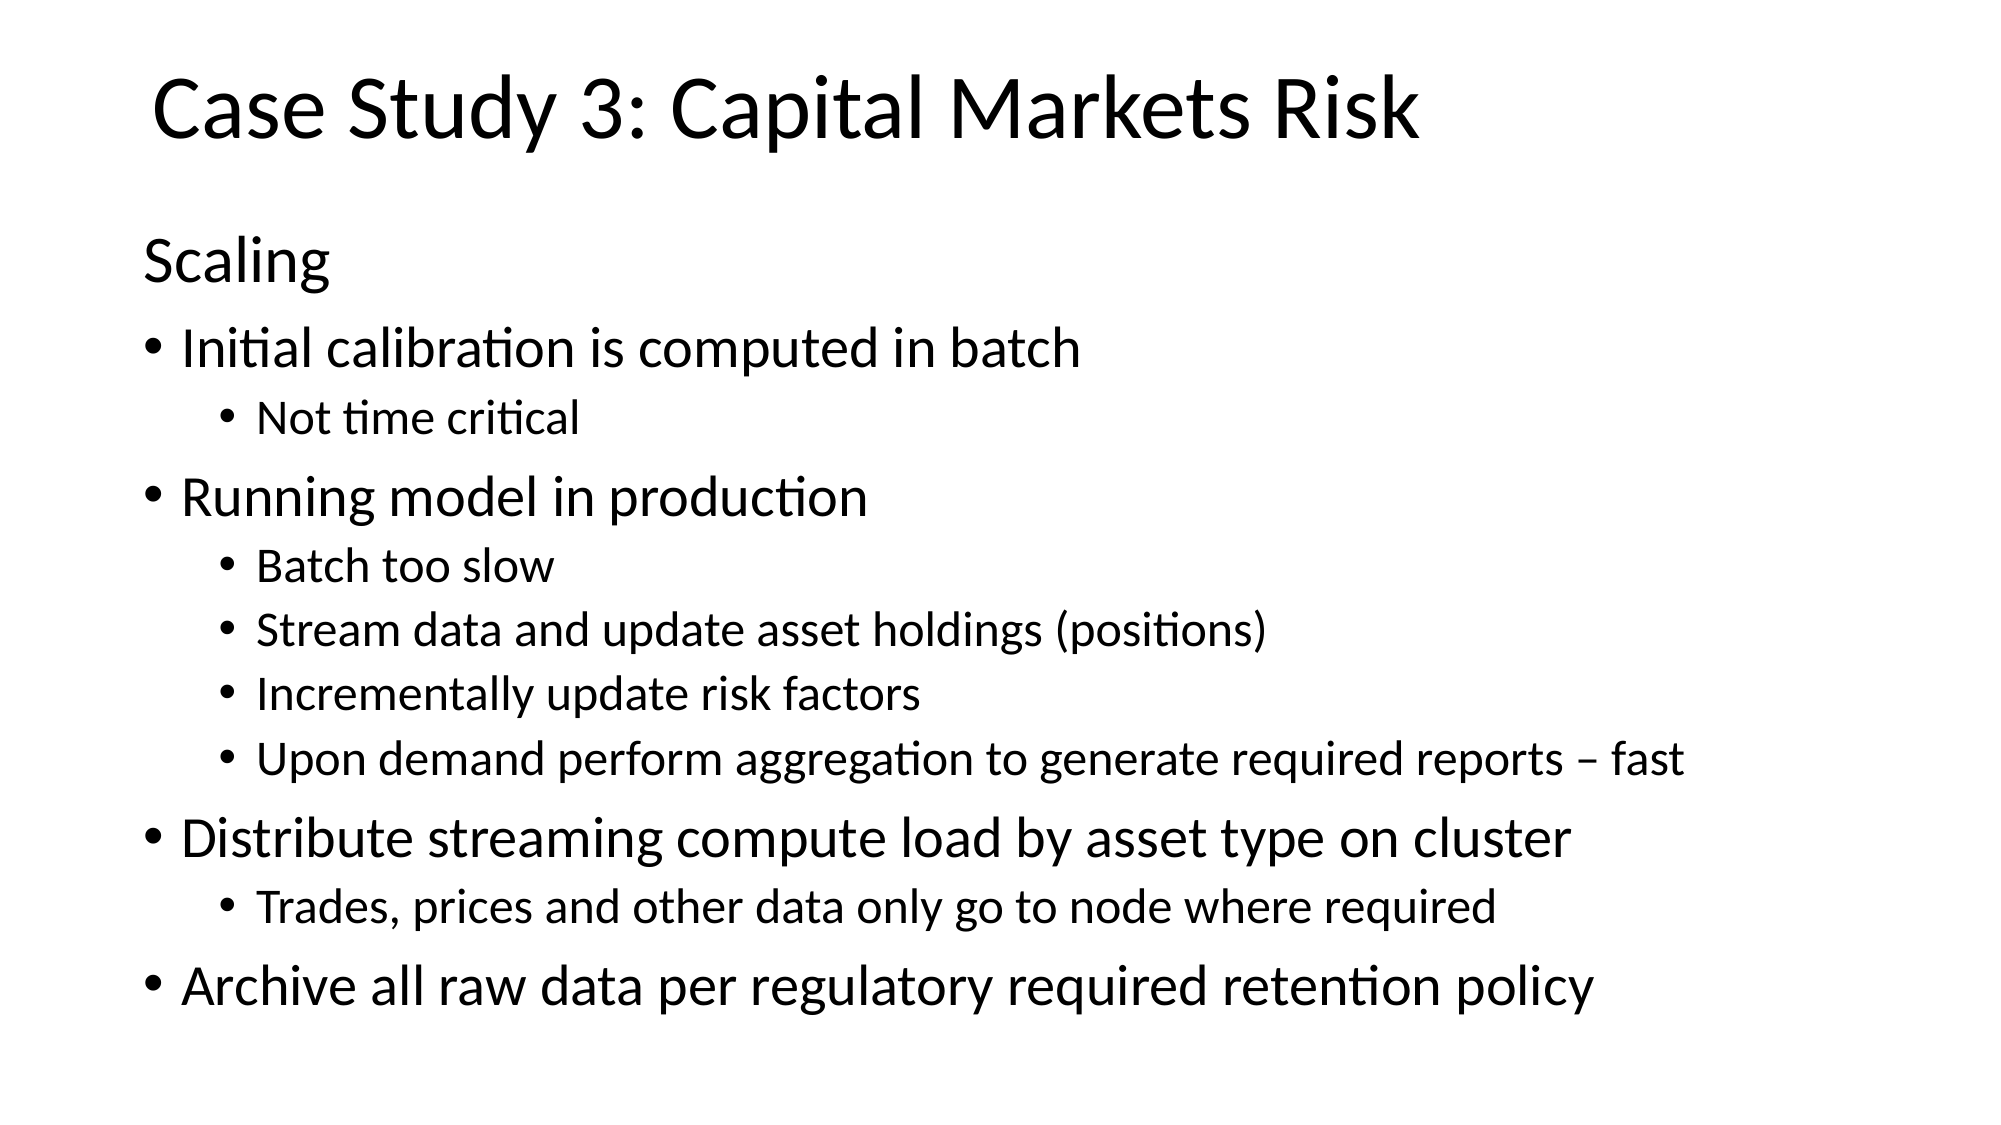

Case Study 3: Capital Markets Risk
Scaling
Initial calibration is computed in batch
Not time critical
Running model in production
Batch too slow
Stream data and update asset holdings (positions)
Incrementally update risk factors
Upon demand perform aggregation to generate required reports – fast
Distribute streaming compute load by asset type on cluster
Trades, prices and other data only go to node where required
Archive all raw data per regulatory required retention policy